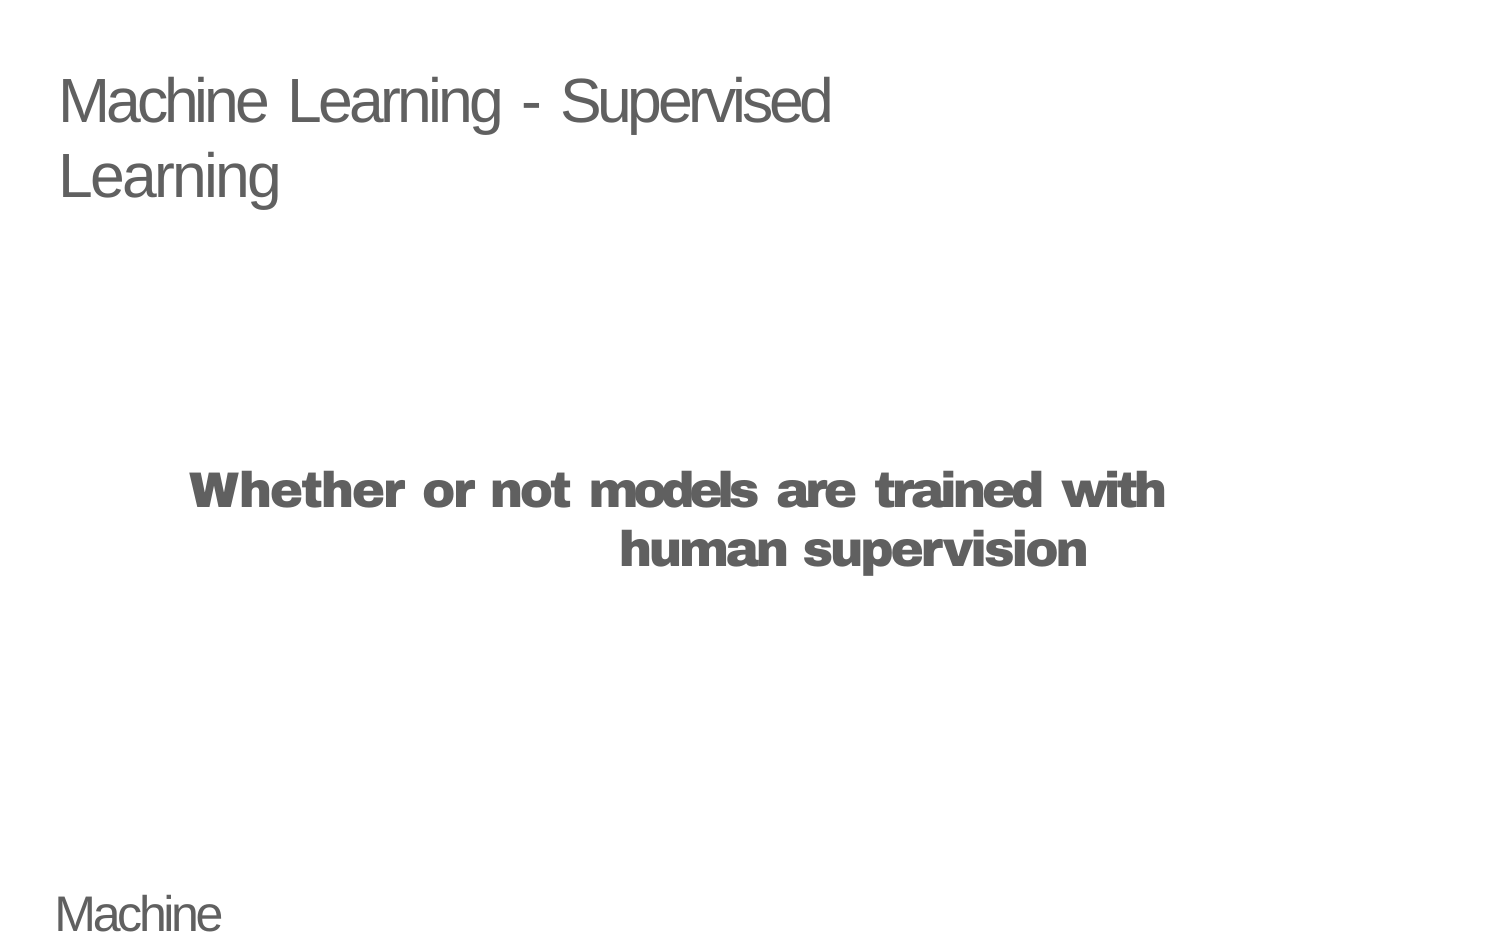

Machine Learning - Supervised Learning
Whether or not models are trained with human supervision
Machine Learning